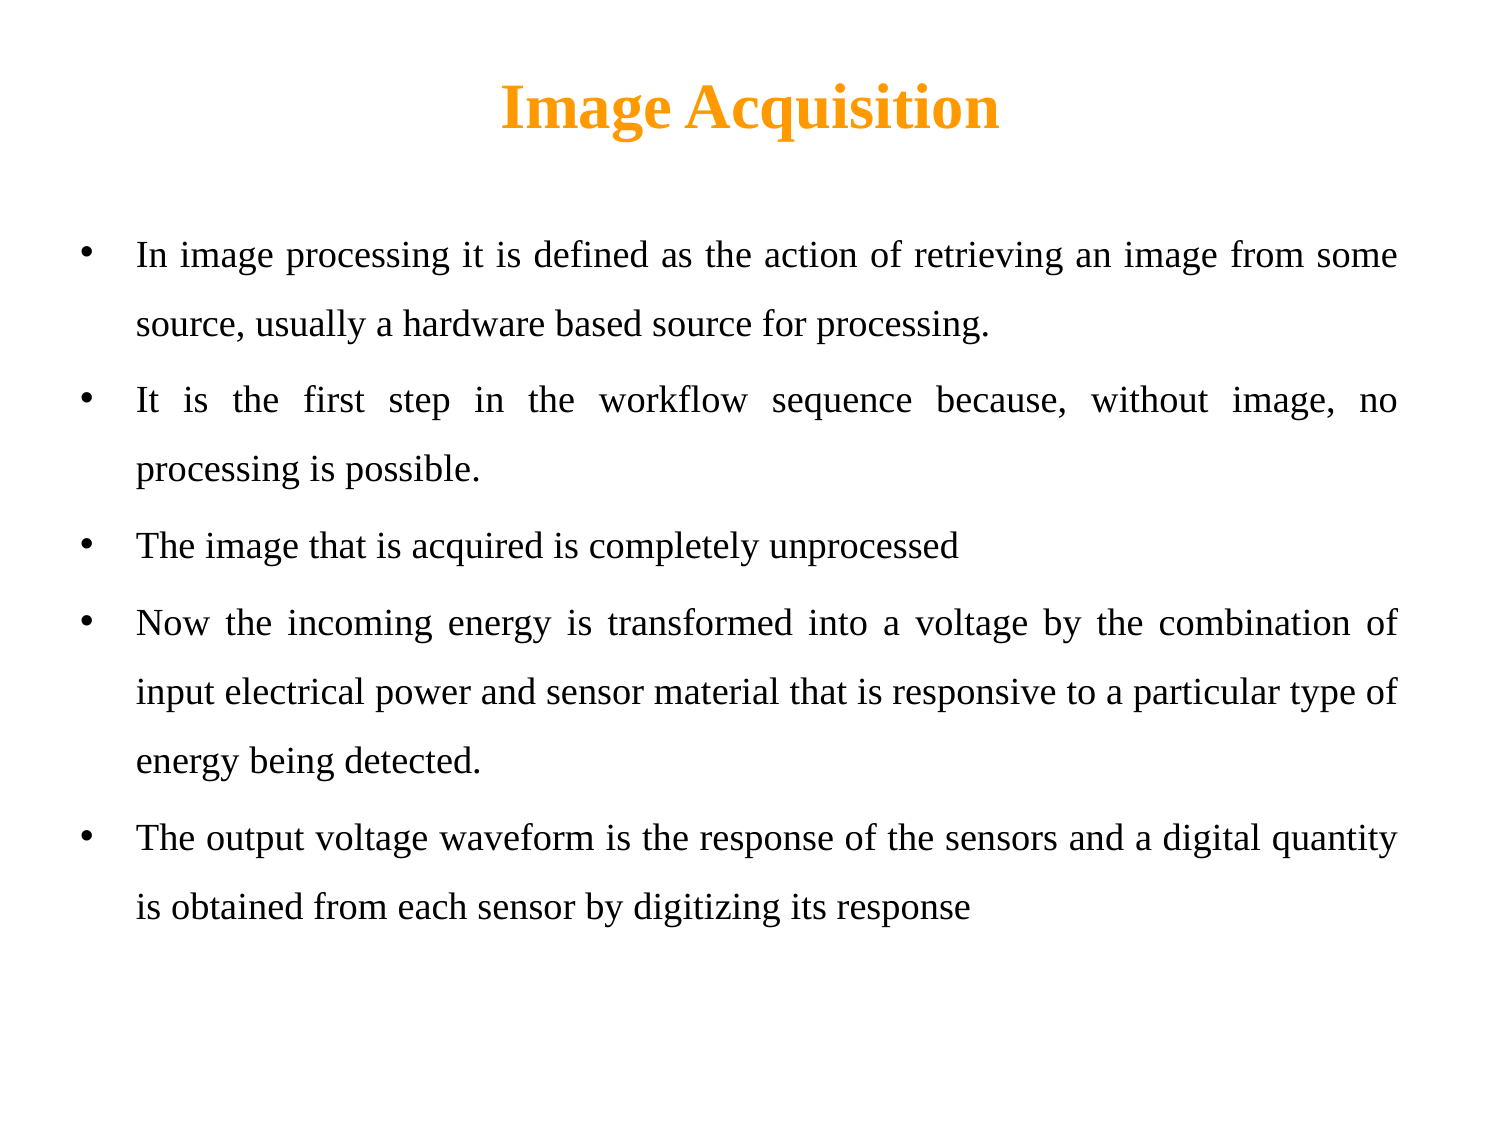

# Image Acquisition
In image processing it is defined as the action of retrieving an image from some source, usually a hardware based source for processing.
It is the first step in the workflow sequence because, without image, no processing is possible.
The image that is acquired is completely unprocessed
Now the incoming energy is transformed into a voltage by the combination of input electrical power and sensor material that is responsive to a particular type of energy being detected.
The output voltage waveform is the response of the sensors and a digital quantity is obtained from each sensor by digitizing its response